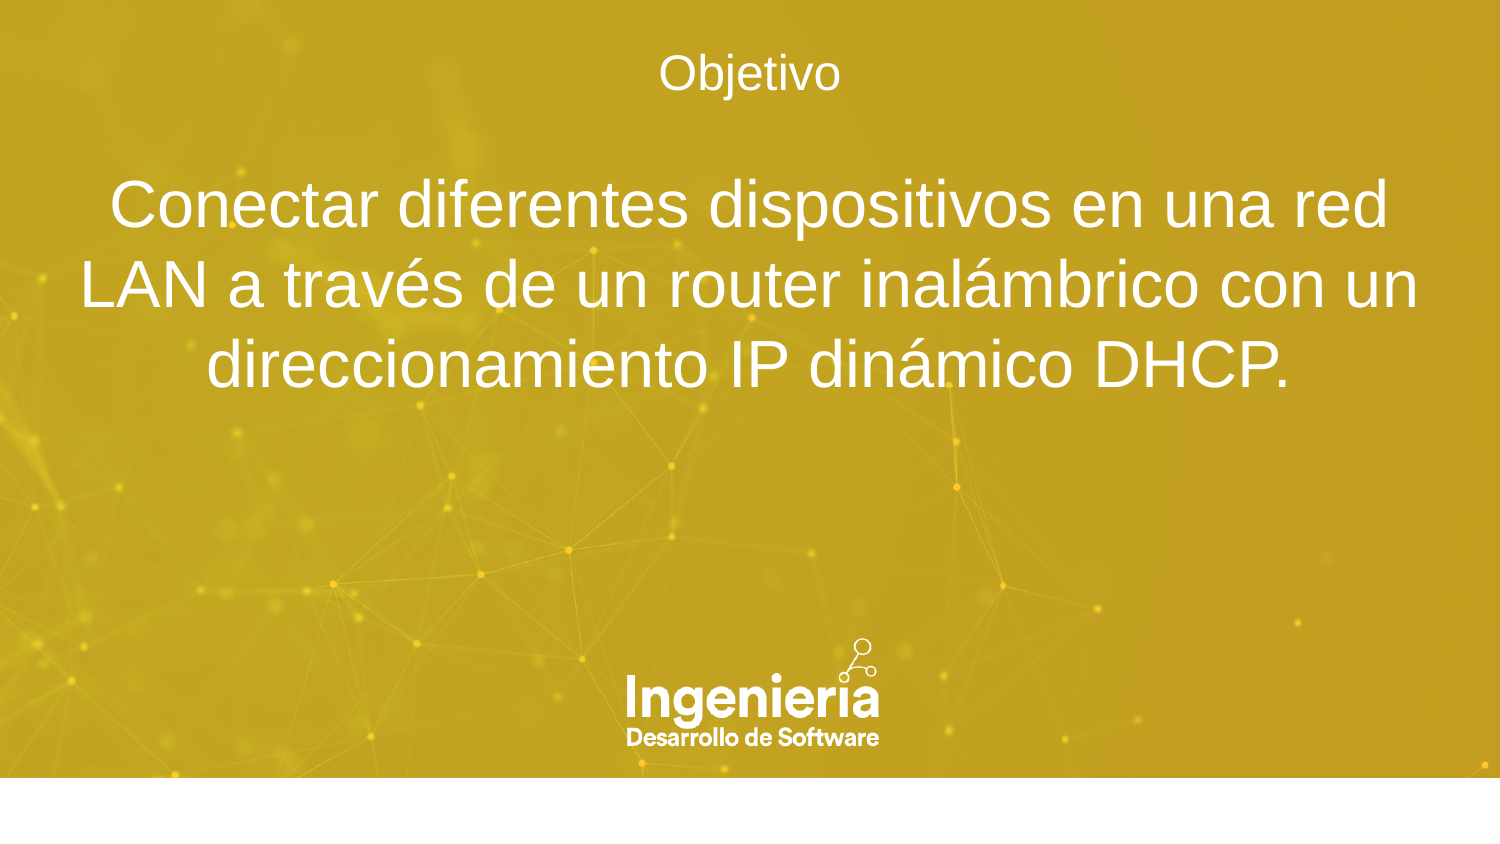

Objetivo

Conectar diferentes dispositivos en una red LAN a través de un router inalámbrico con un direccionamiento IP dinámico DHCP.